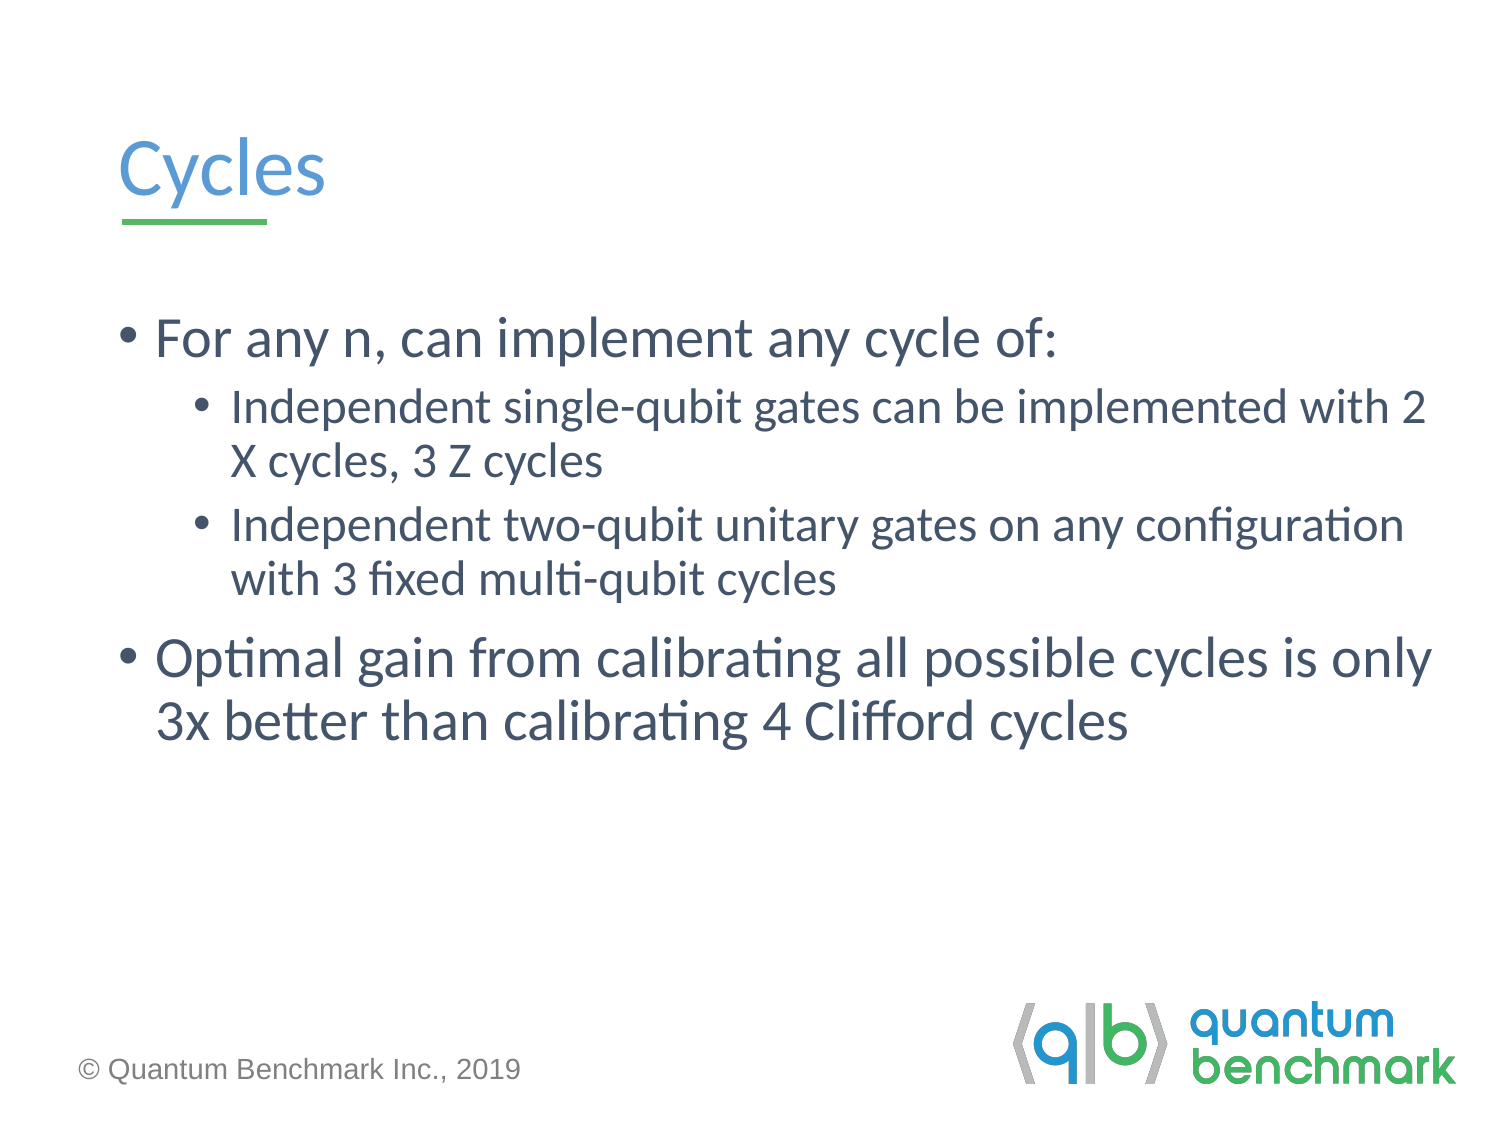

# Cycles
For any n, can implement any cycle of:
Independent single-qubit gates can be implemented with 2 X cycles, 3 Z cycles
Independent two-qubit unitary gates on any configuration with 3 fixed multi-qubit cycles
Optimal gain from calibrating all possible cycles is only 3x better than calibrating 4 Clifford cycles